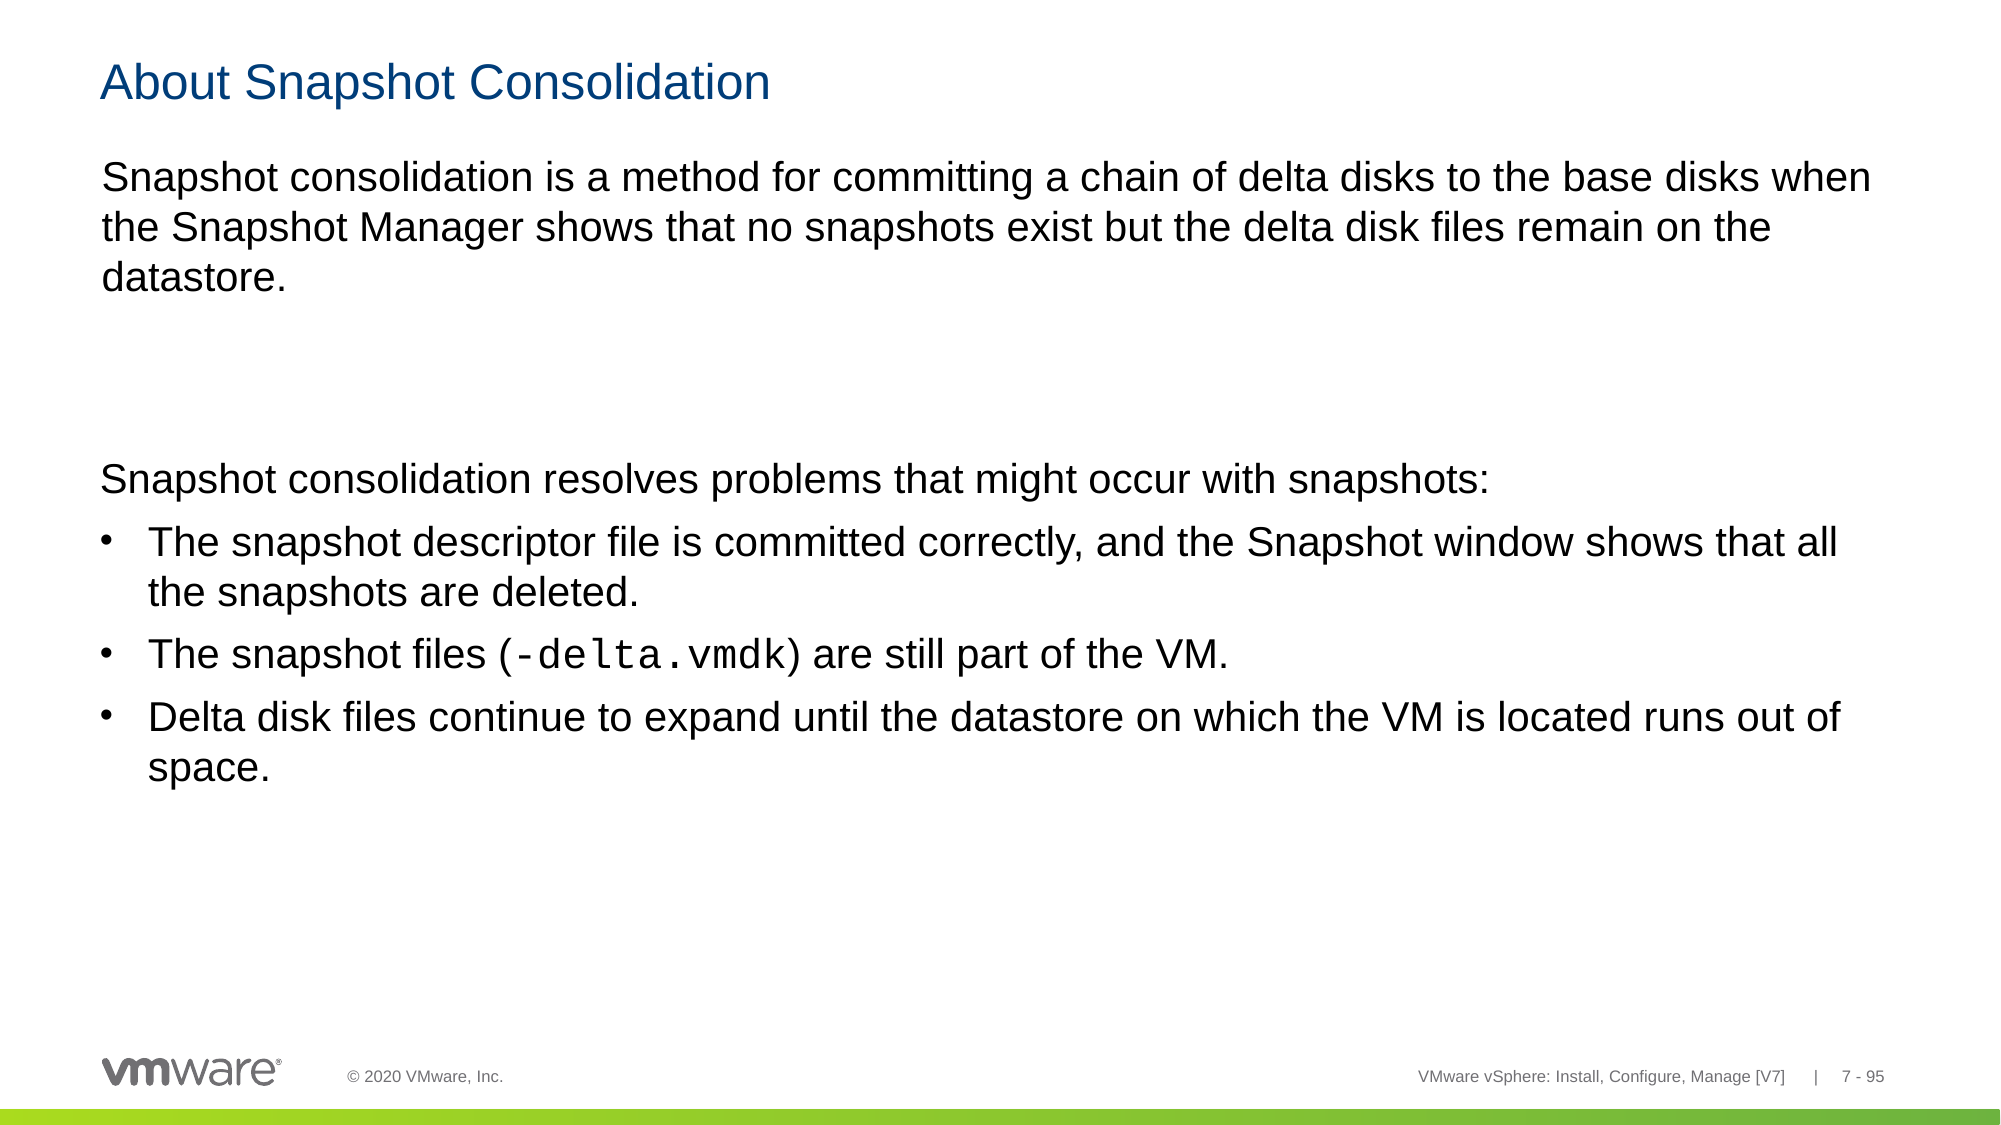

# About Snapshot Consolidation
Snapshot consolidation is a method for committing a chain of delta disks to the base disks when the Snapshot Manager shows that no snapshots exist but the delta disk files remain on the datastore.
Snapshot consolidation resolves problems that might occur with snapshots:
The snapshot descriptor file is committed correctly, and the Snapshot window shows that all the snapshots are deleted.
The snapshot files (-delta.vmdk) are still part of the VM.
Delta disk files continue to expand until the datastore on which the VM is located runs out of space.
VMware vSphere: Install, Configure, Manage [V7]      |     7 - 95